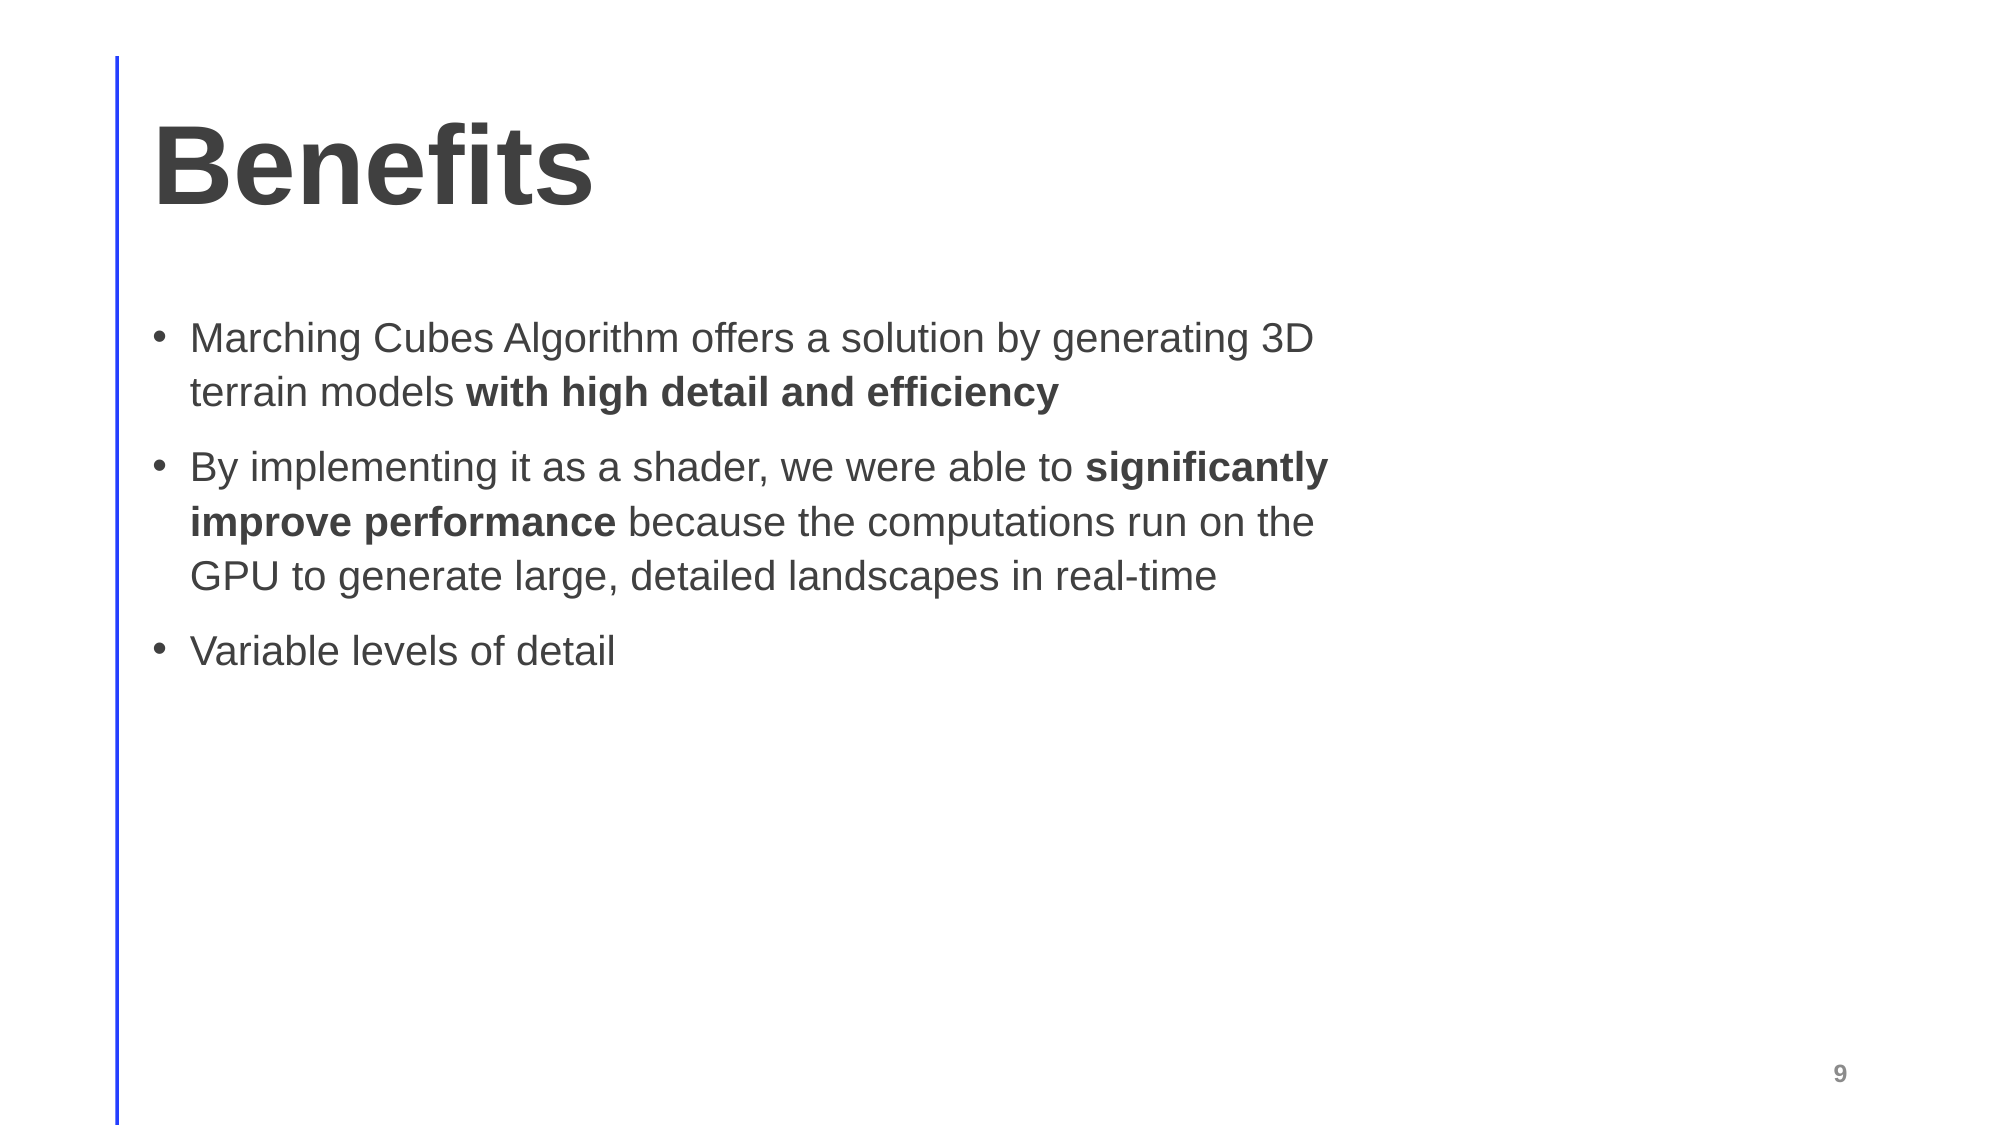

# Benefits
Marching Cubes Algorithm offers a solution by generating 3D terrain models with high detail and efficiency
By implementing it as a shader, we were able to significantly improve performance because the computations run on the GPU to generate large, detailed landscapes in real-time
Variable levels of detail

9